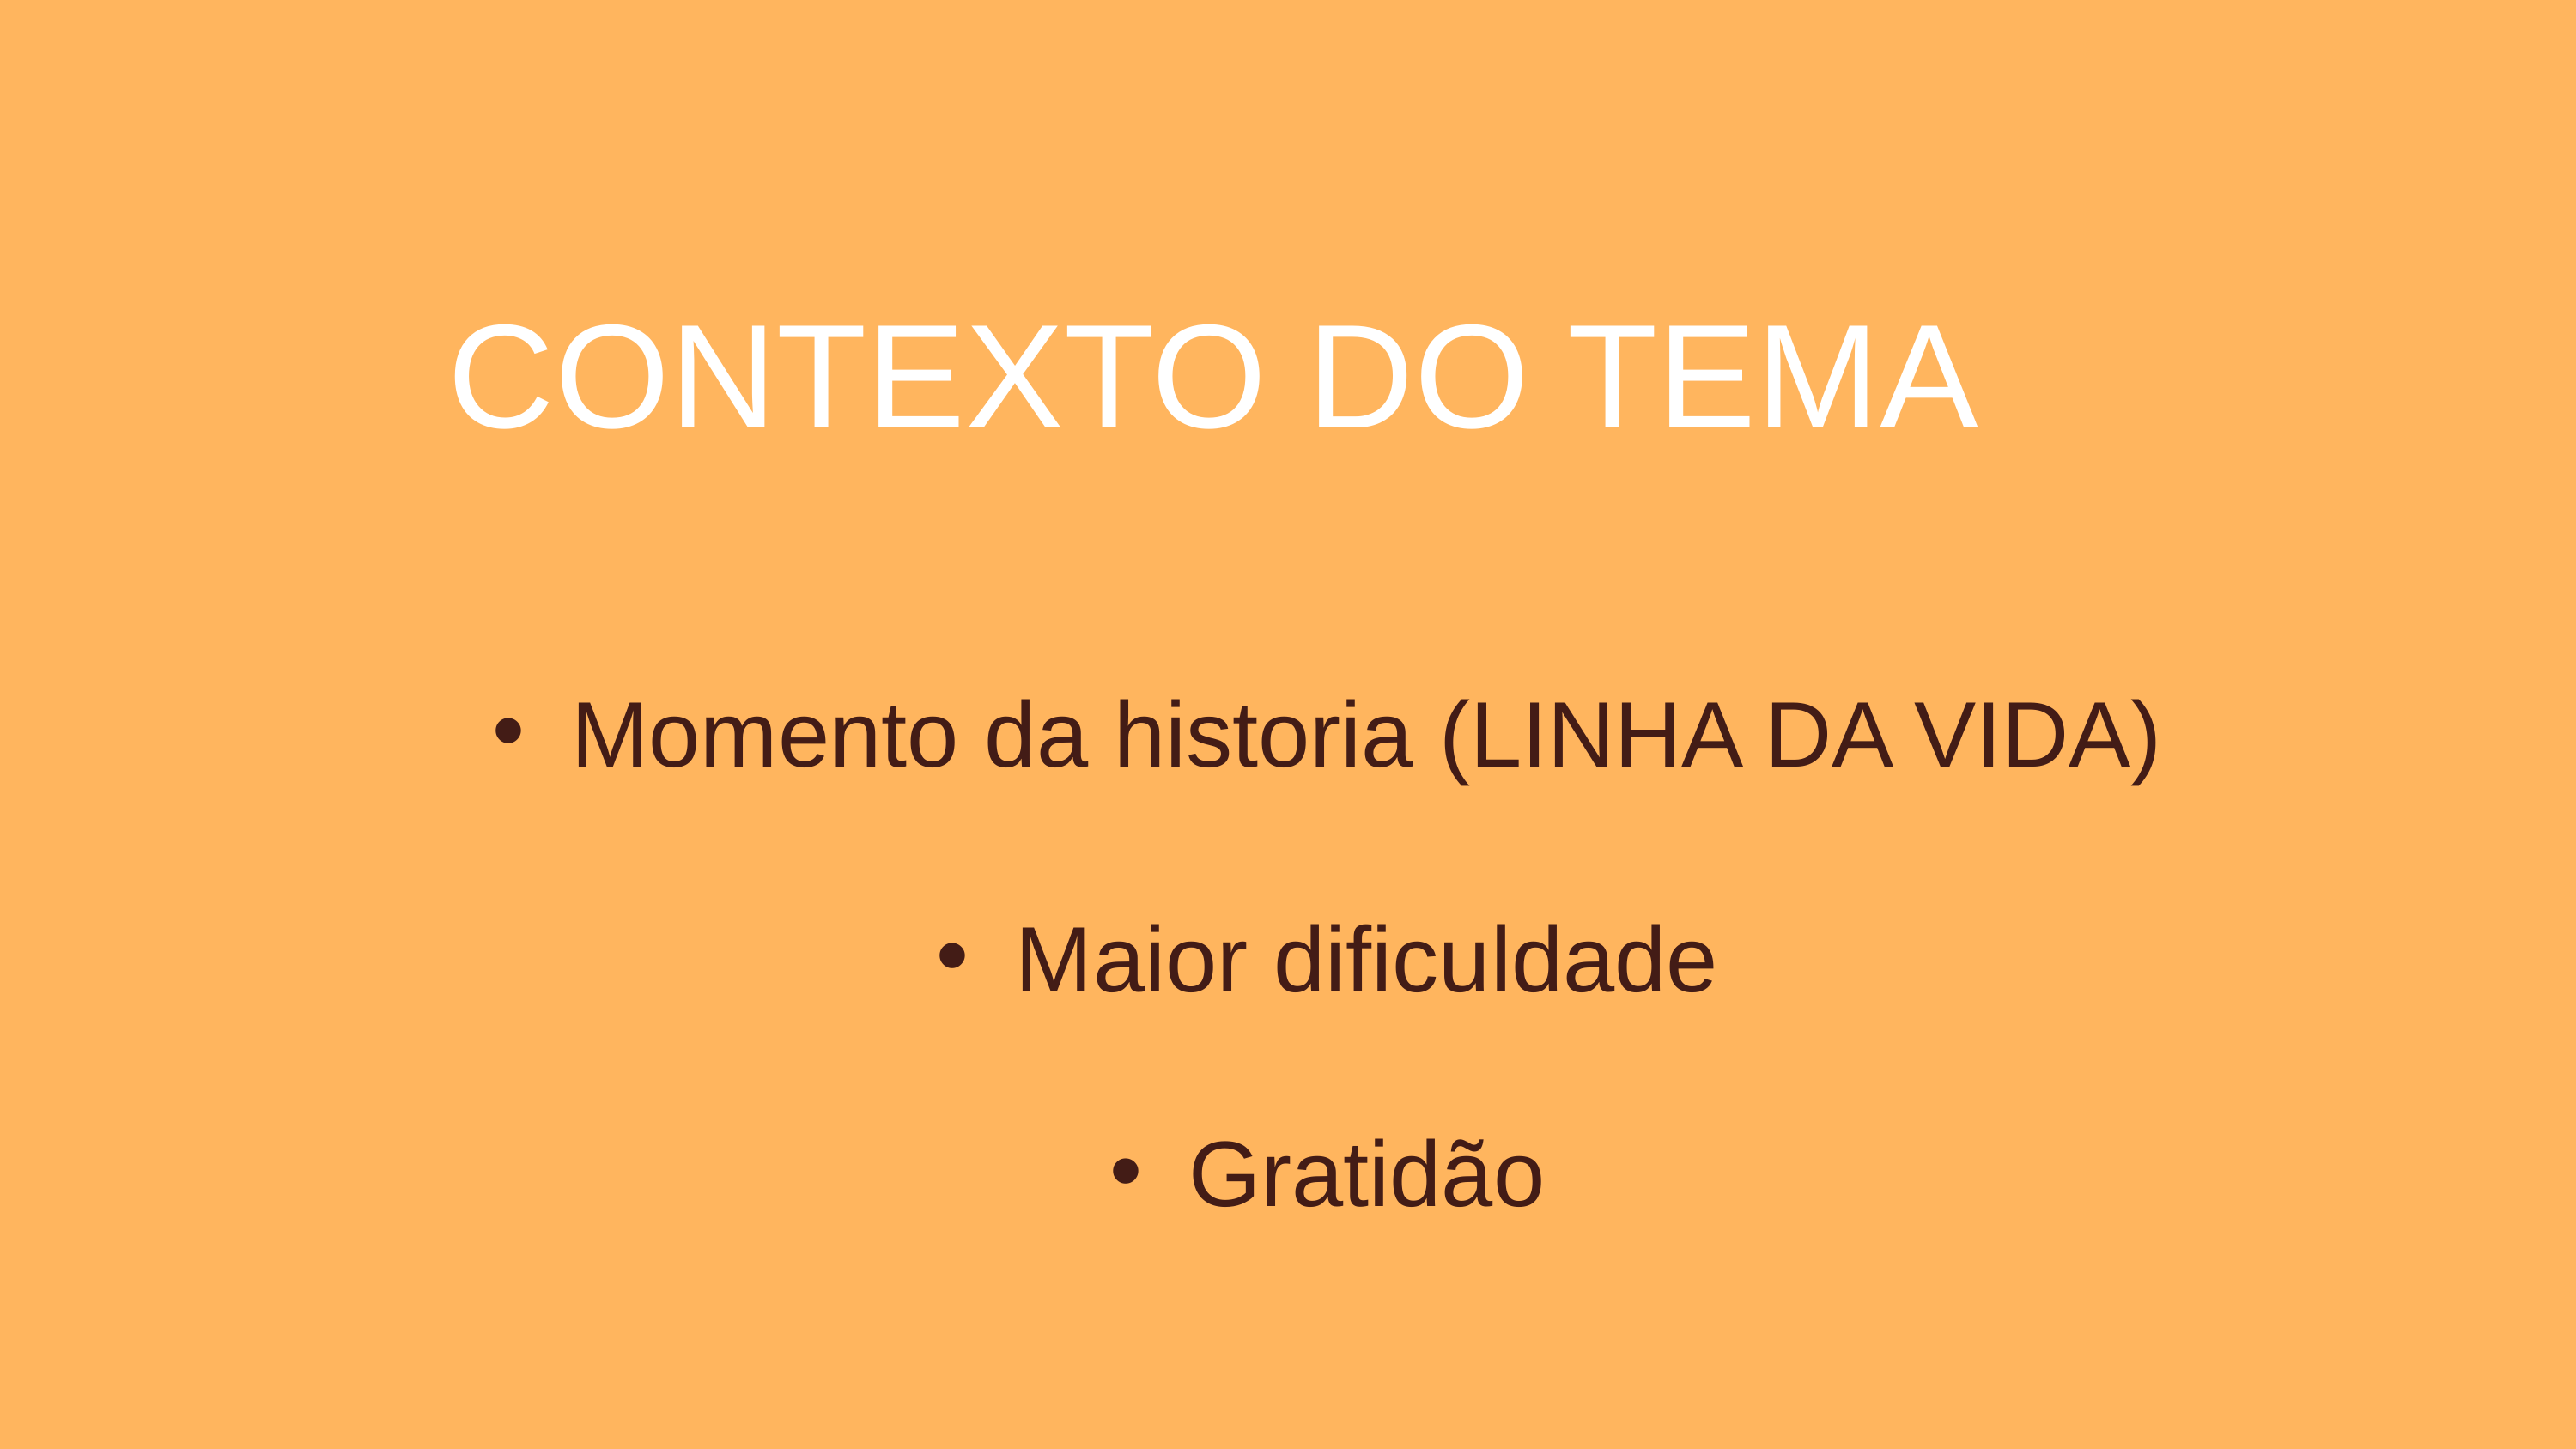

CONTEXTO DO TEMA
Momento da historia (LINHA DA VIDA)
Maior dificuldade
Gratidão